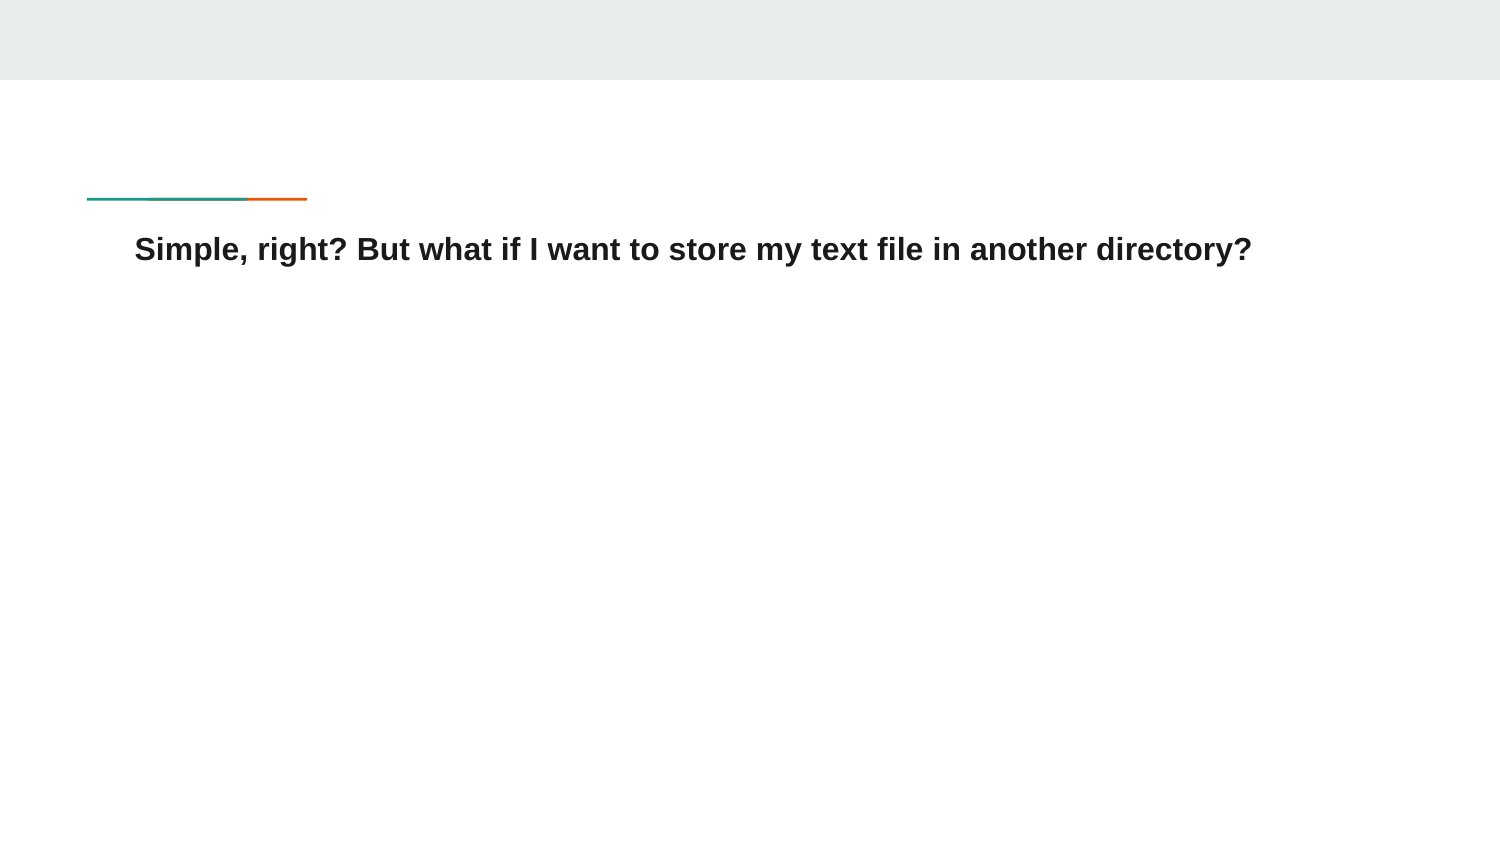

# Simple, right? But what if I want to store my text file in another directory?